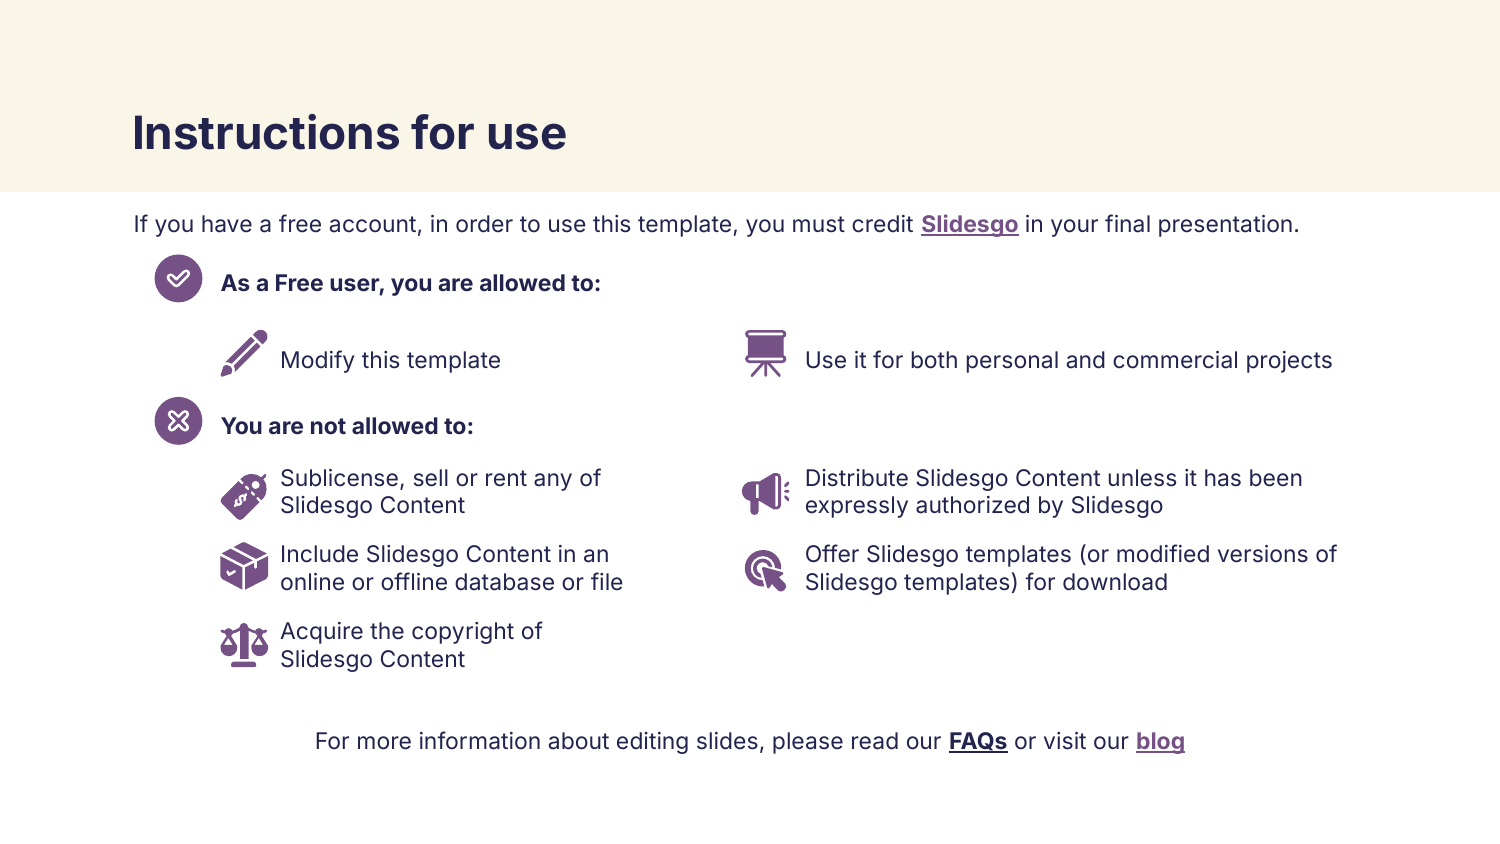

# Instructions for use
If you have a free account, in order to use this template, you must credit Slidesgo in your final presentation.
As a Free user, you are allowed to:

Modify this template
Use it for both personal and commercial projects

You are not allowed to:

Distribute Slidesgo Content unless it has been expressly authorized by Slidesgo
Sublicense, sell or rent any of Slidesgo Content

Offer Slidesgo templates (or modified versions of Slidesgo templates) for download
Include Slidesgo Content in an online or offline database or file

Acquire the copyright of
Slidesgo Content

For more information about editing slides, please read our FAQs or visit our blog